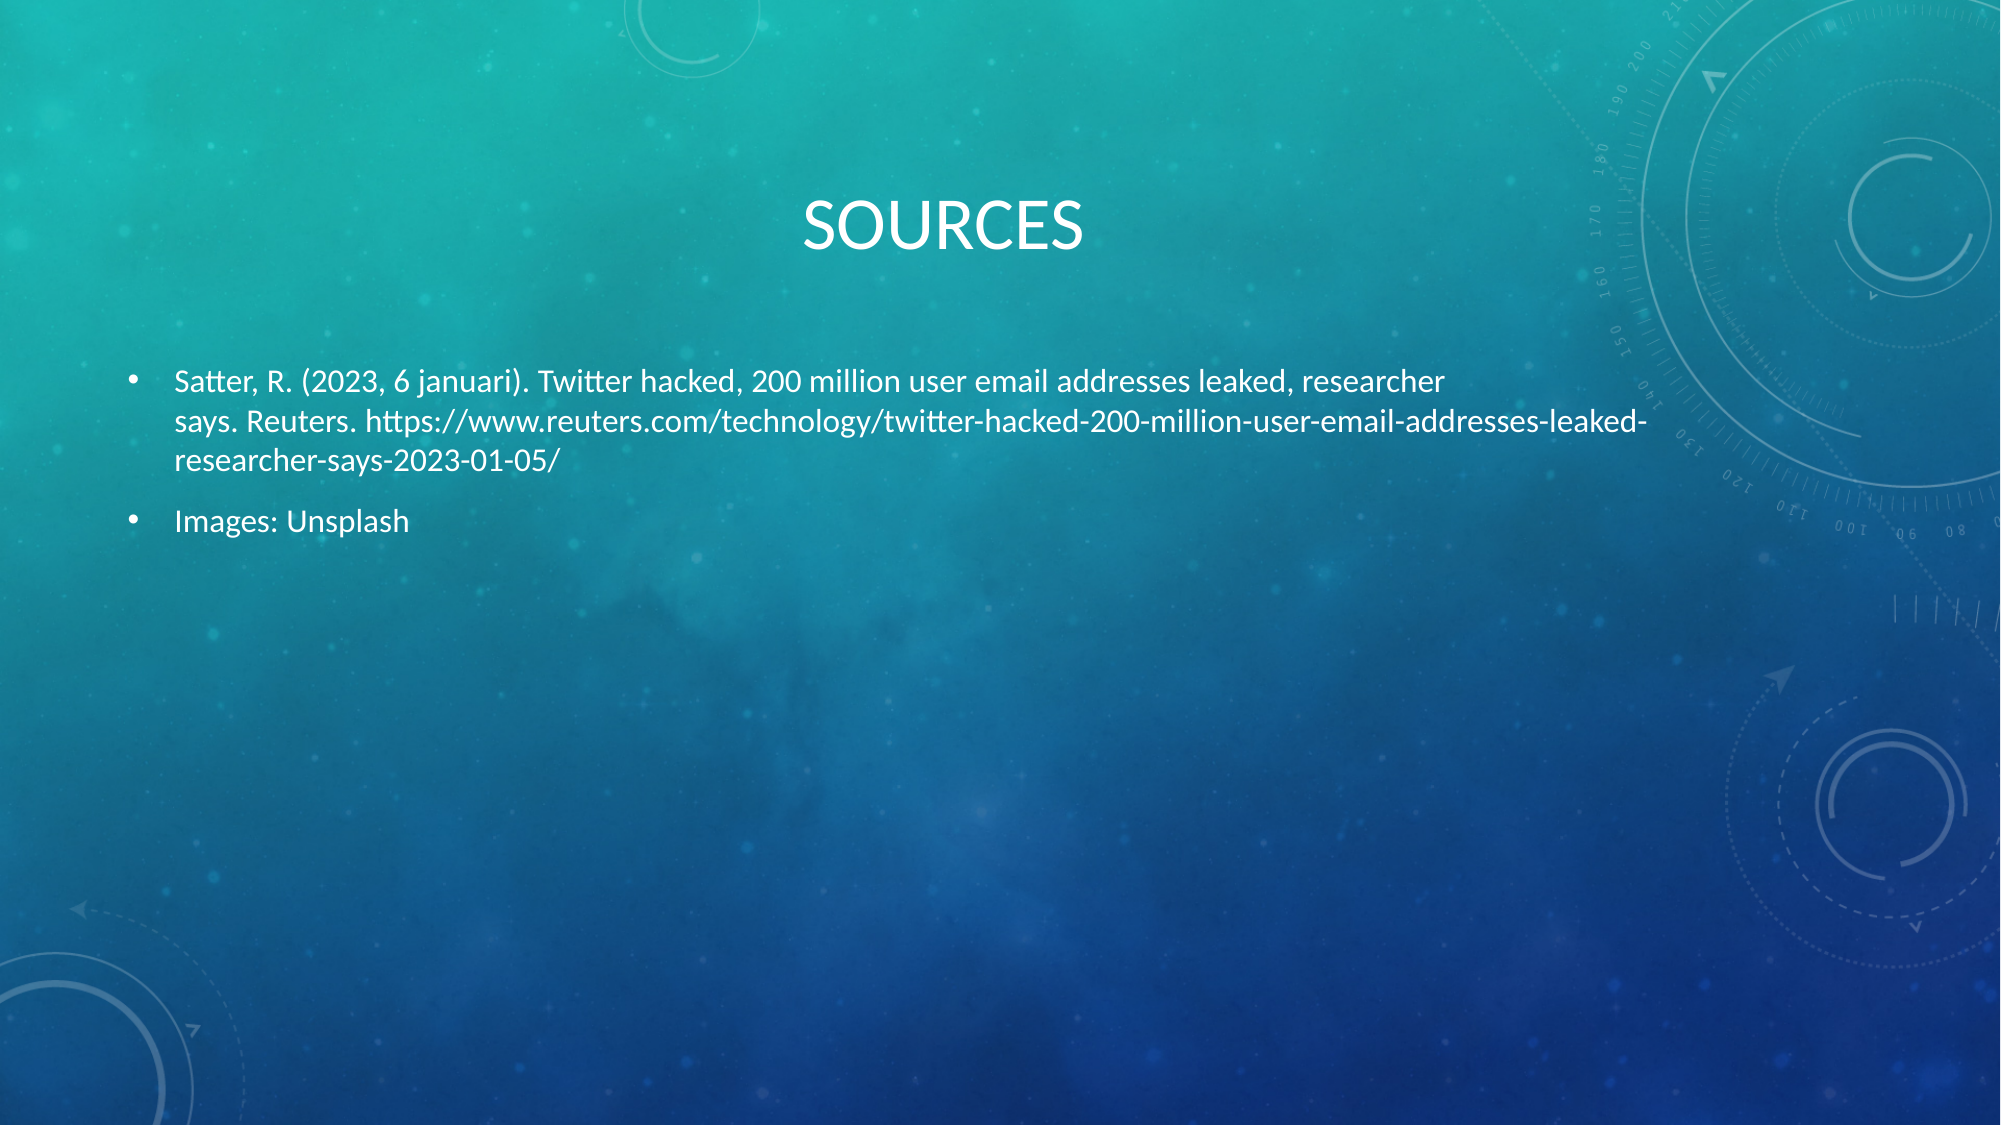

# Sources
Satter, R. (2023, 6 januari). Twitter hacked, 200 million user email addresses leaked, researcher says. Reuters. https://www.reuters.com/technology/twitter-hacked-200-million-user-email-addresses-leaked-researcher-says-2023-01-05/
Images: Unsplash